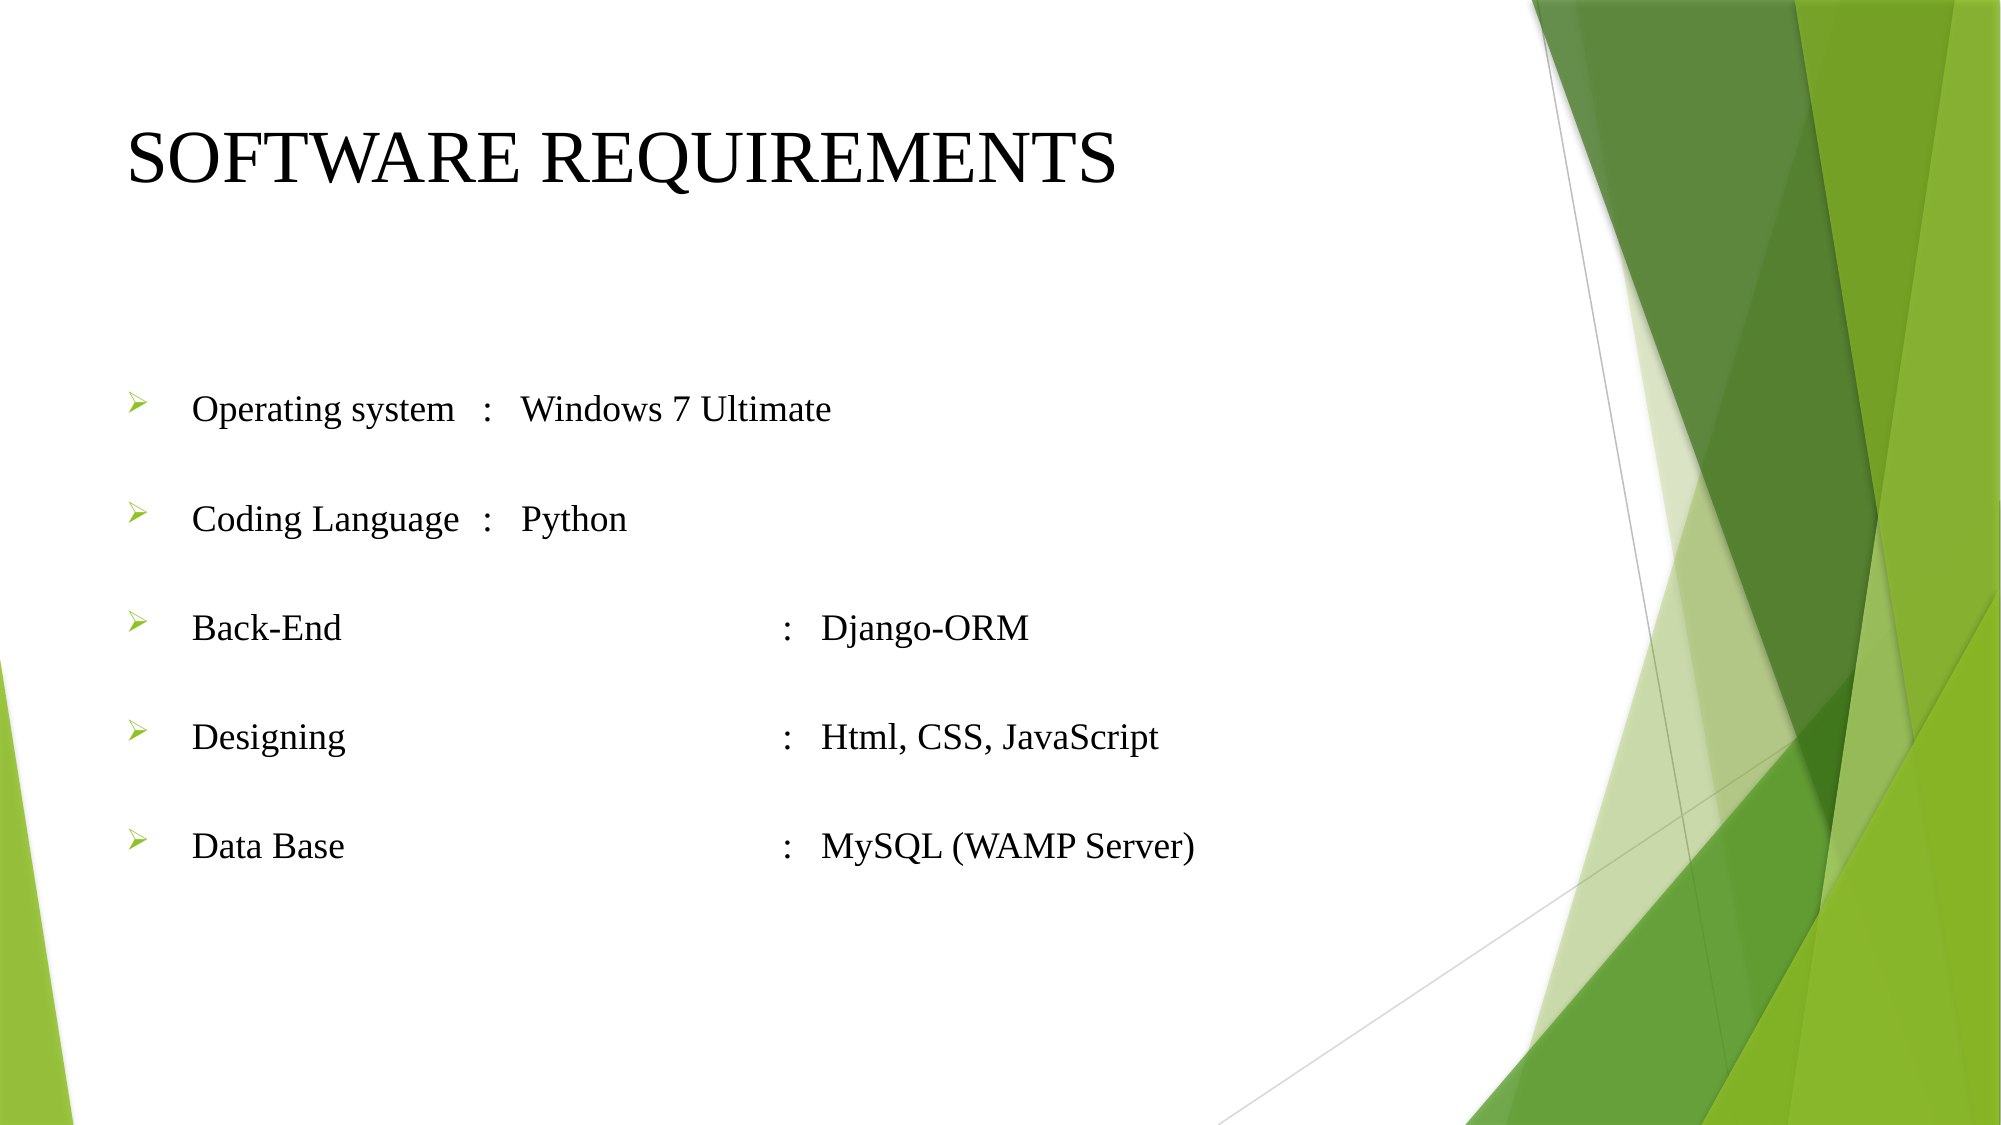

# SOFTWARE REQUIREMENTS
 Operating system 	:   Windows 7 Ultimate
 Coding Language	:   Python
 Back-End			:   Django-ORM
 Designing			:   Html, CSS, JavaScript
 Data Base			:   MySQL (WAMP Server)